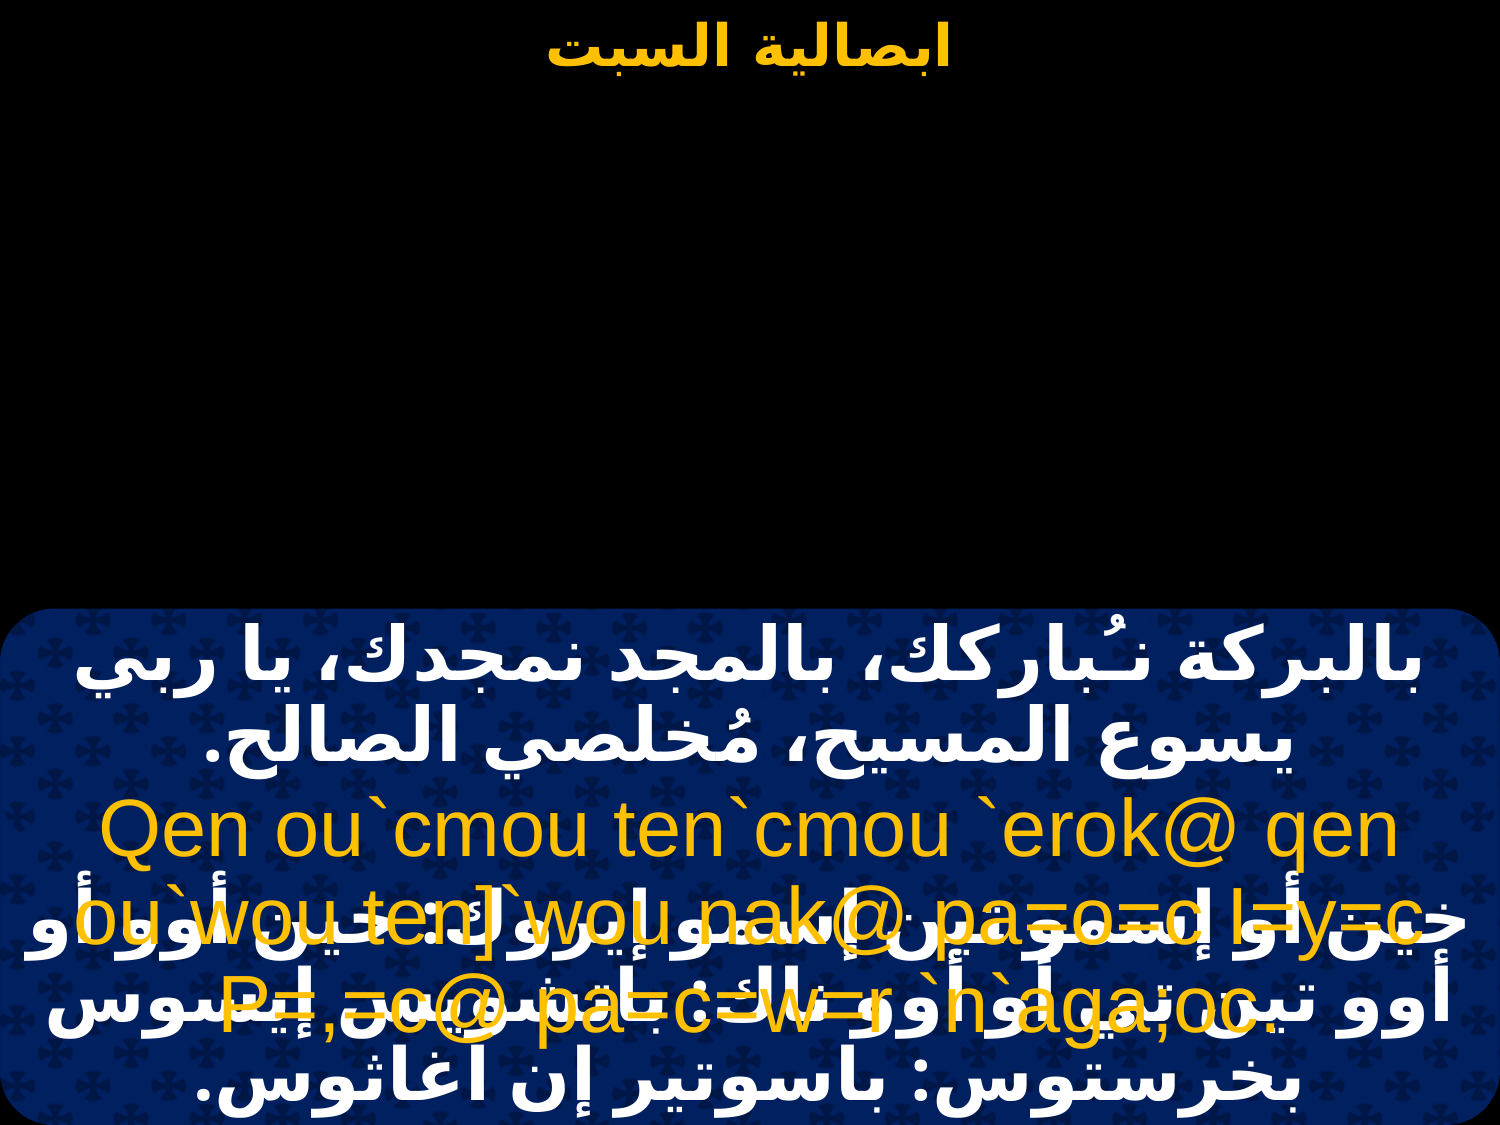

#
بالبركة نـُباركك، بالمجد نمجدك، يا ربي يسوع المسيح، مُخلصي الصالح.
Qen ou`cmou ten`cmou `erok@ qen ou`wou ten]`wou nak@ pa=o=c I=y=c P=,=c@ pa=c=w=r `n`aga;oc.
خين أو إسمو تين إسمو إيروك: خين أوو أو أوو تين تي أو أوو ناك: باتشويس إيسوس بخرستوس: باسوتير إن آغاثوس.